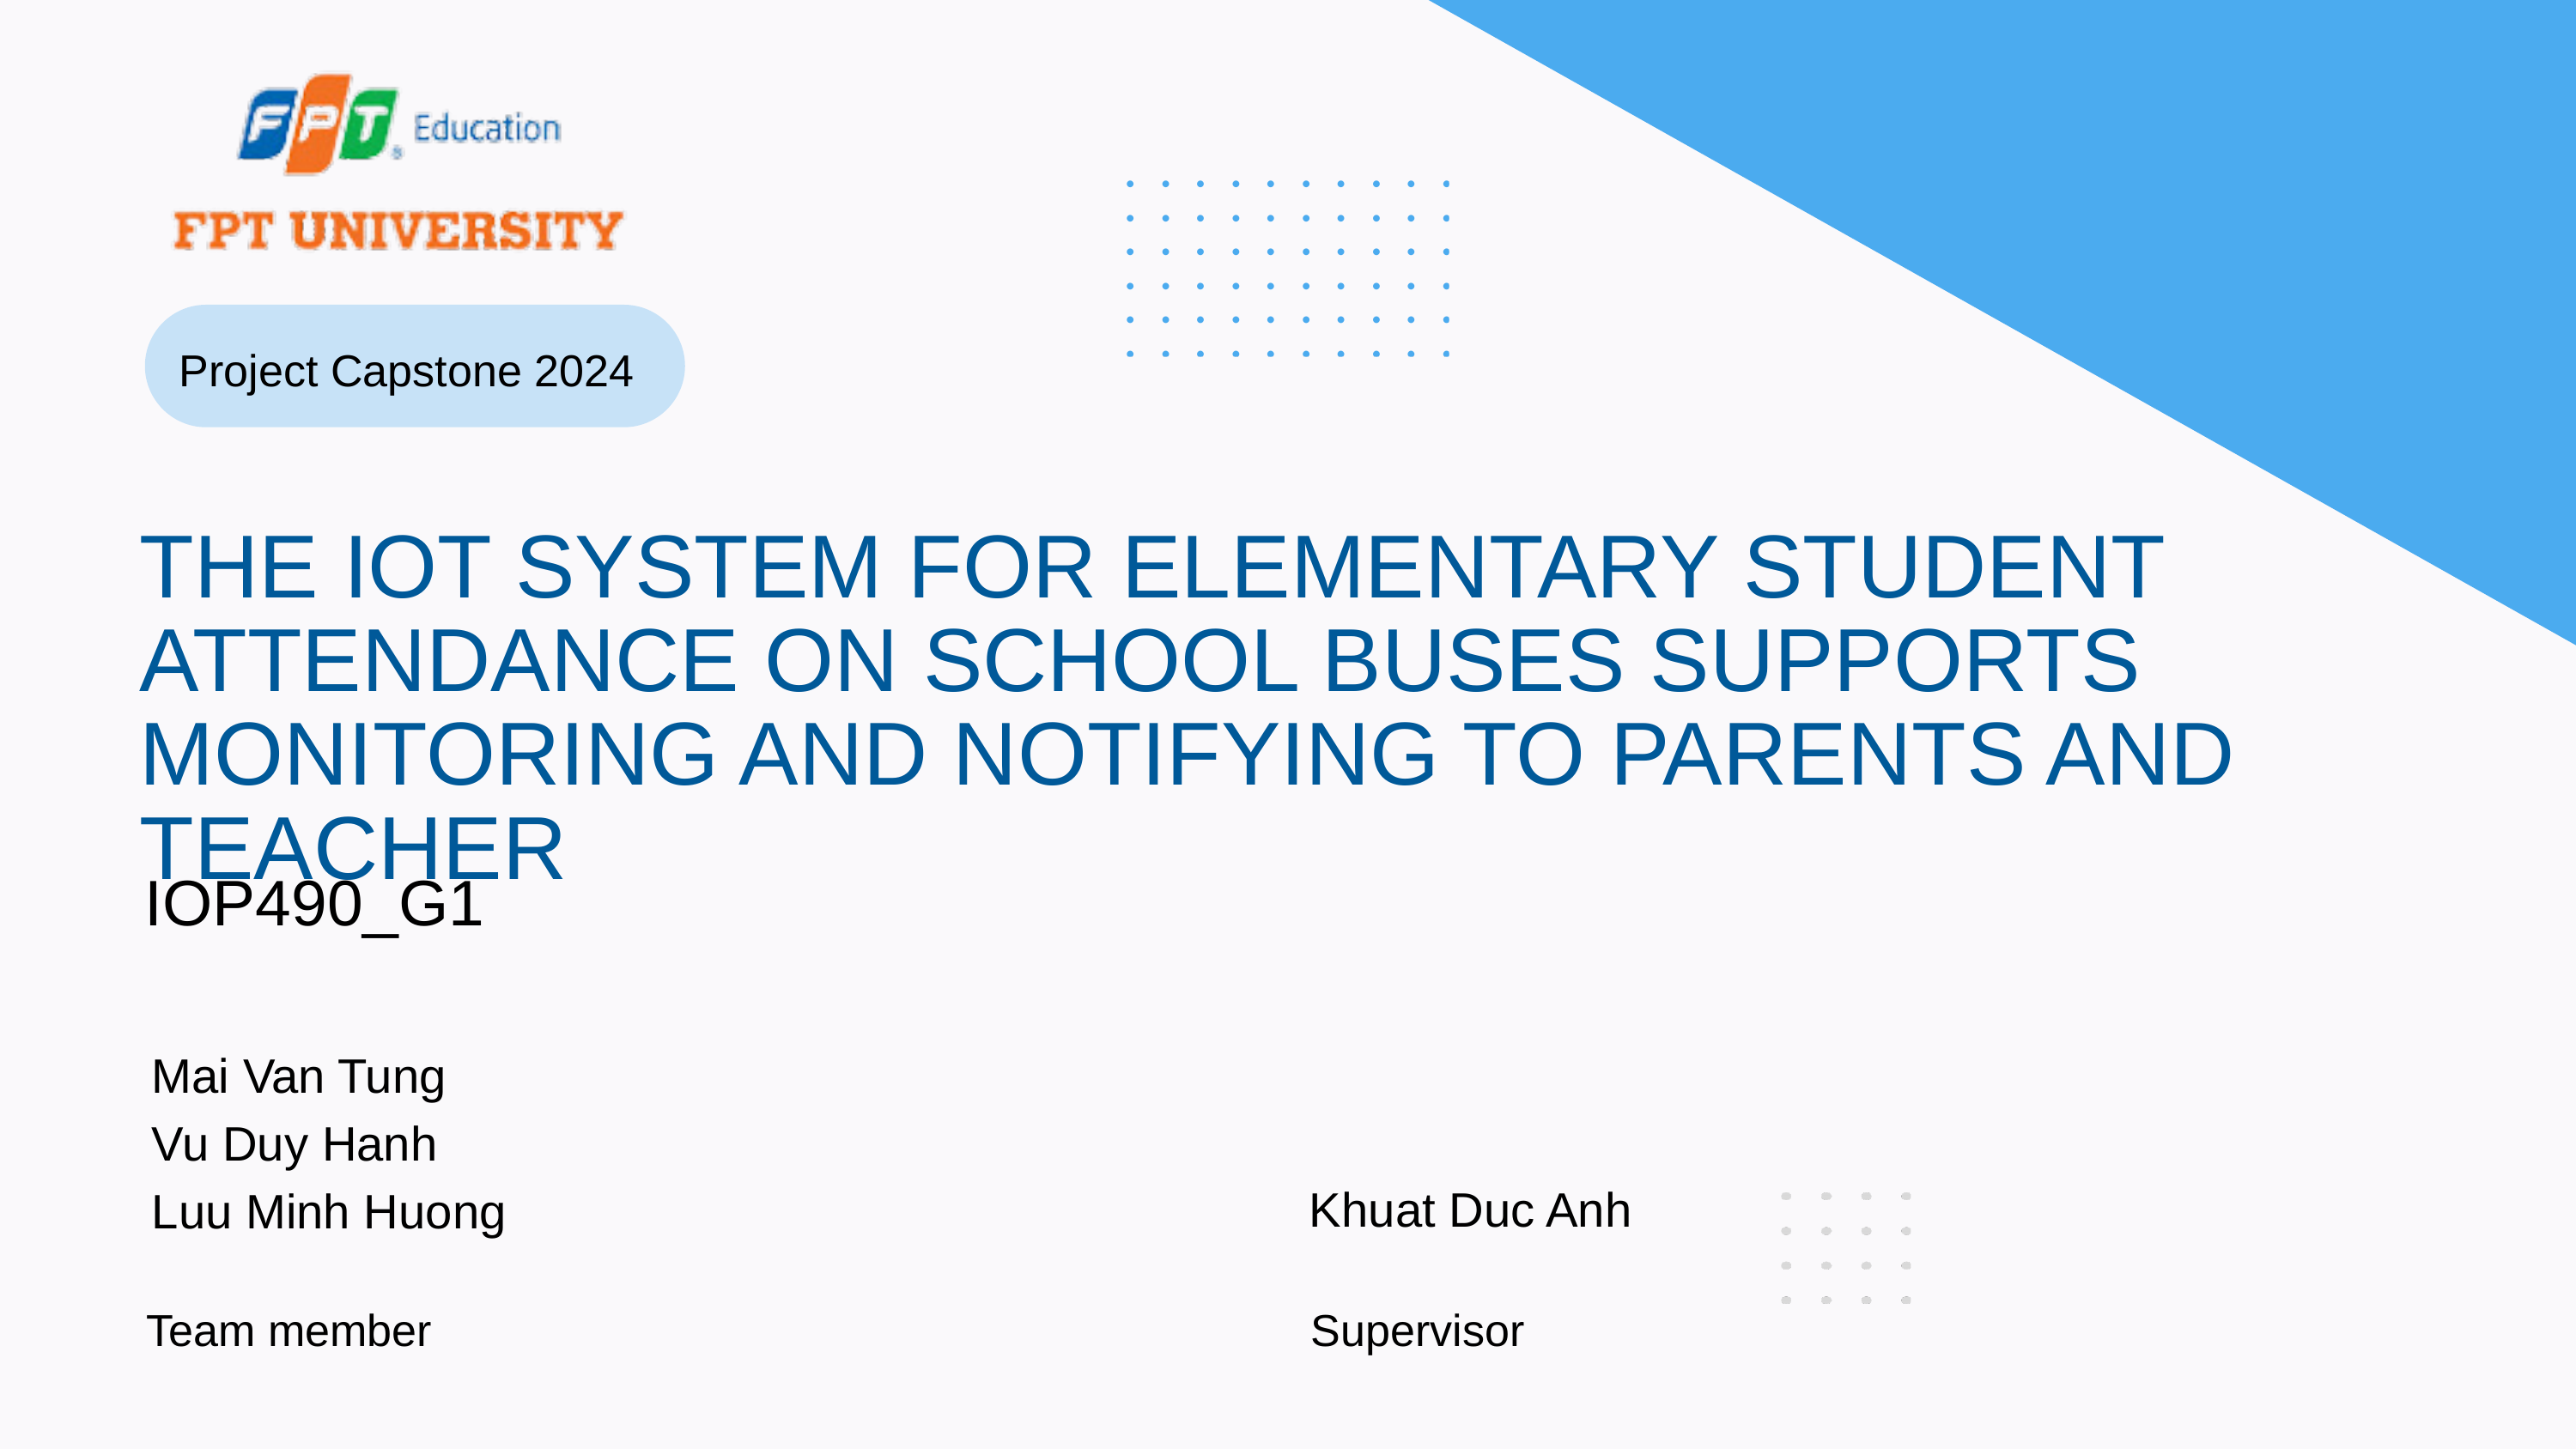

Project Capstone 2024
THE IOT SYSTEM FOR ELEMENTARY STUDENT
ATTENDANCE ON SCHOOL BUSES SUPPORTS
MONITORING AND NOTIFYING TO PARENTS AND TEACHER

IOP490_G1
Mai Van Tung
Vu Duy Hanh
Luu Minh Huong
Khuat Duc Anh

Team member
Supervisor